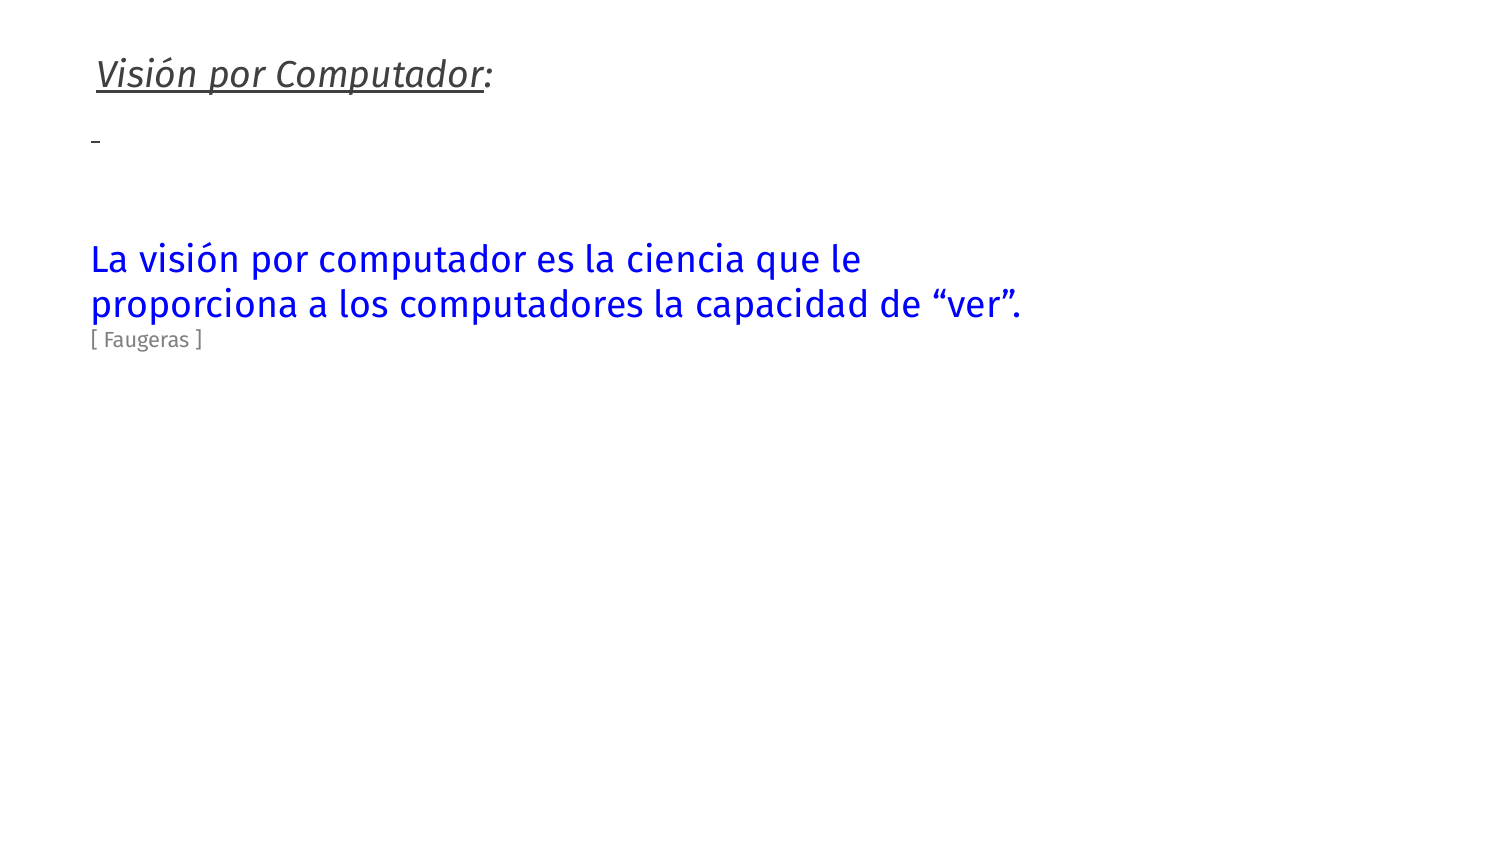

Visión por Computador:

La visión por computador es la ciencia que le proporciona a los computadores la capacidad de “ver”. [ Faugeras ]